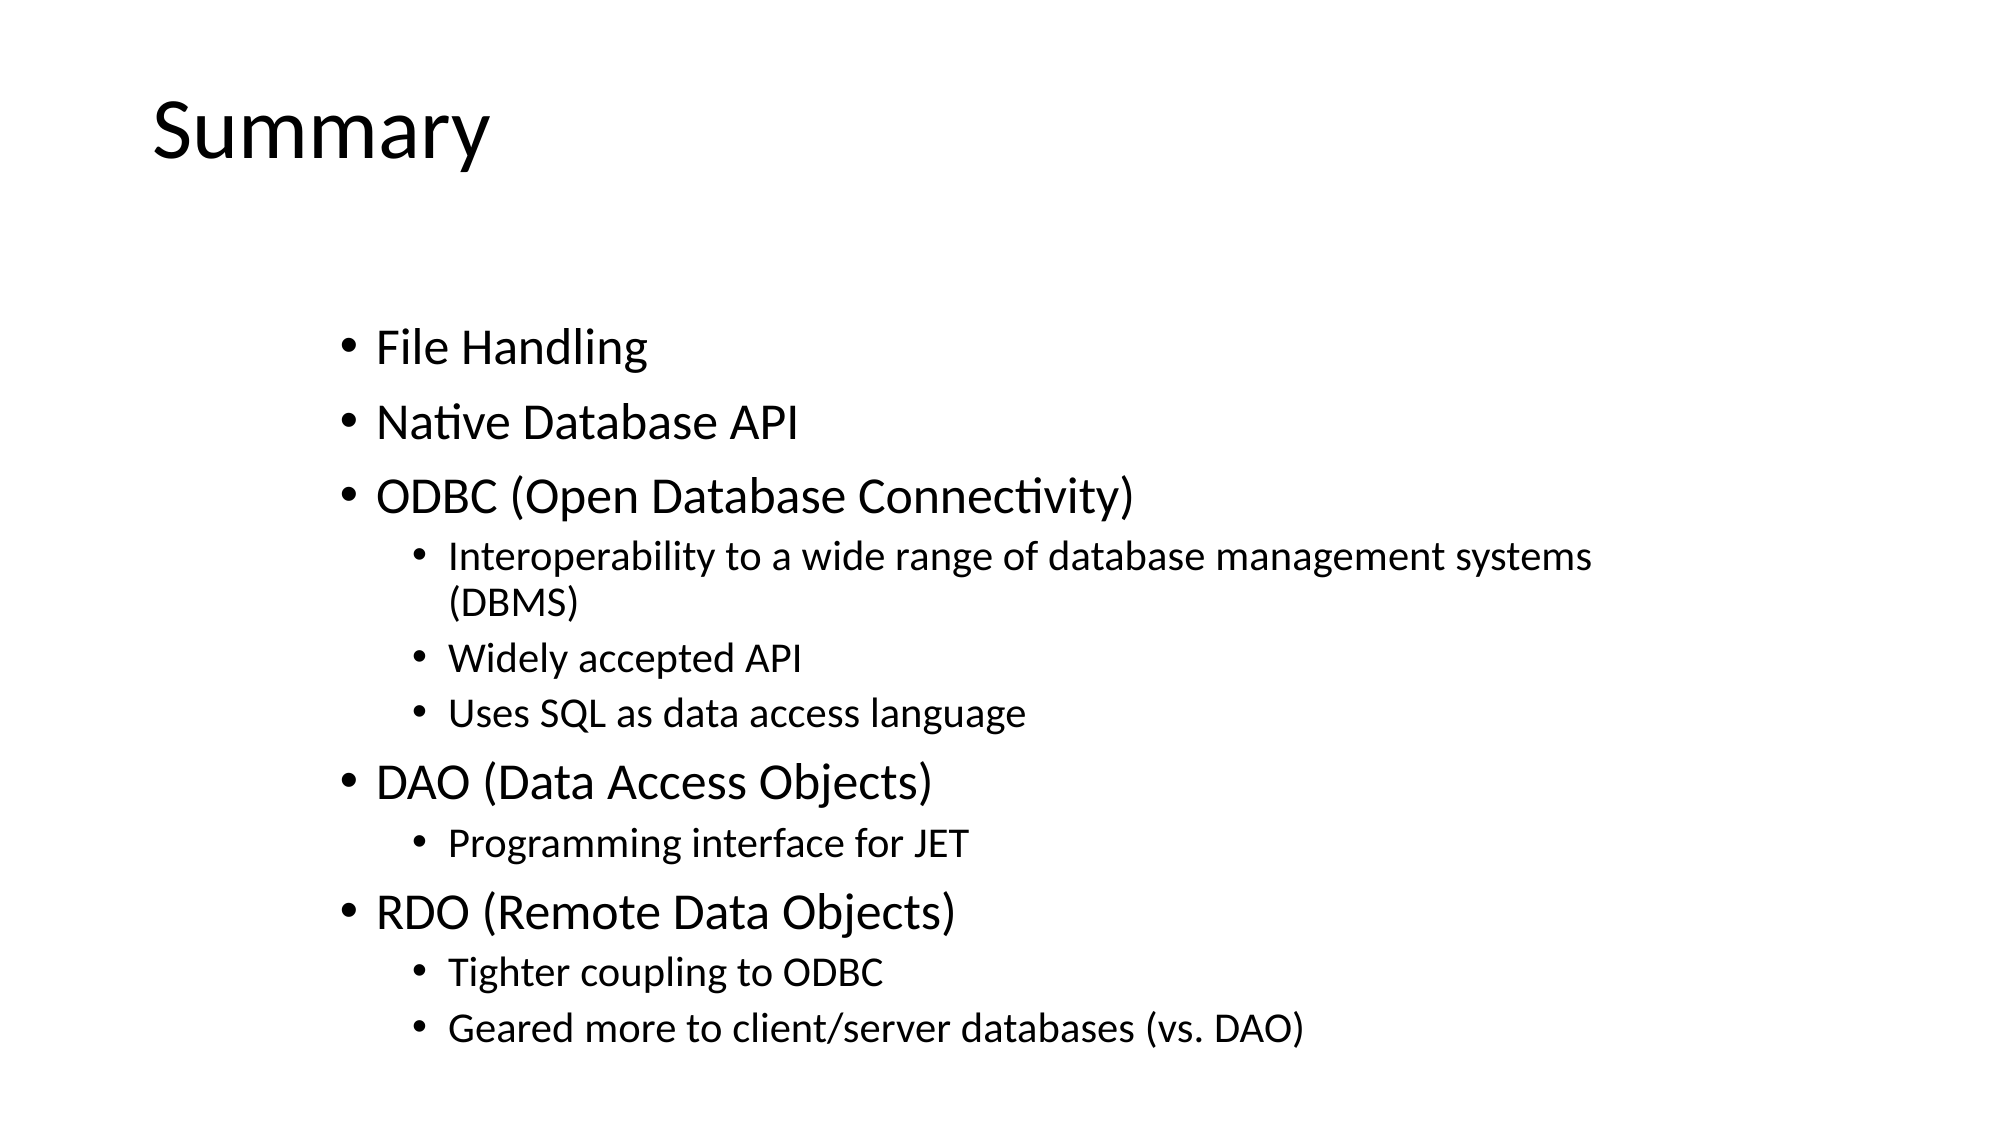

# Summary
File Handling
Native Database API
ODBC (Open Database Connectivity)
Interoperability to a wide range of database management systems (DBMS)
Widely accepted API
Uses SQL as data access language
DAO (Data Access Objects)
Programming interface for JET
RDO (Remote Data Objects)
Tighter coupling to ODBC
Geared more to client/server databases (vs. DAO)